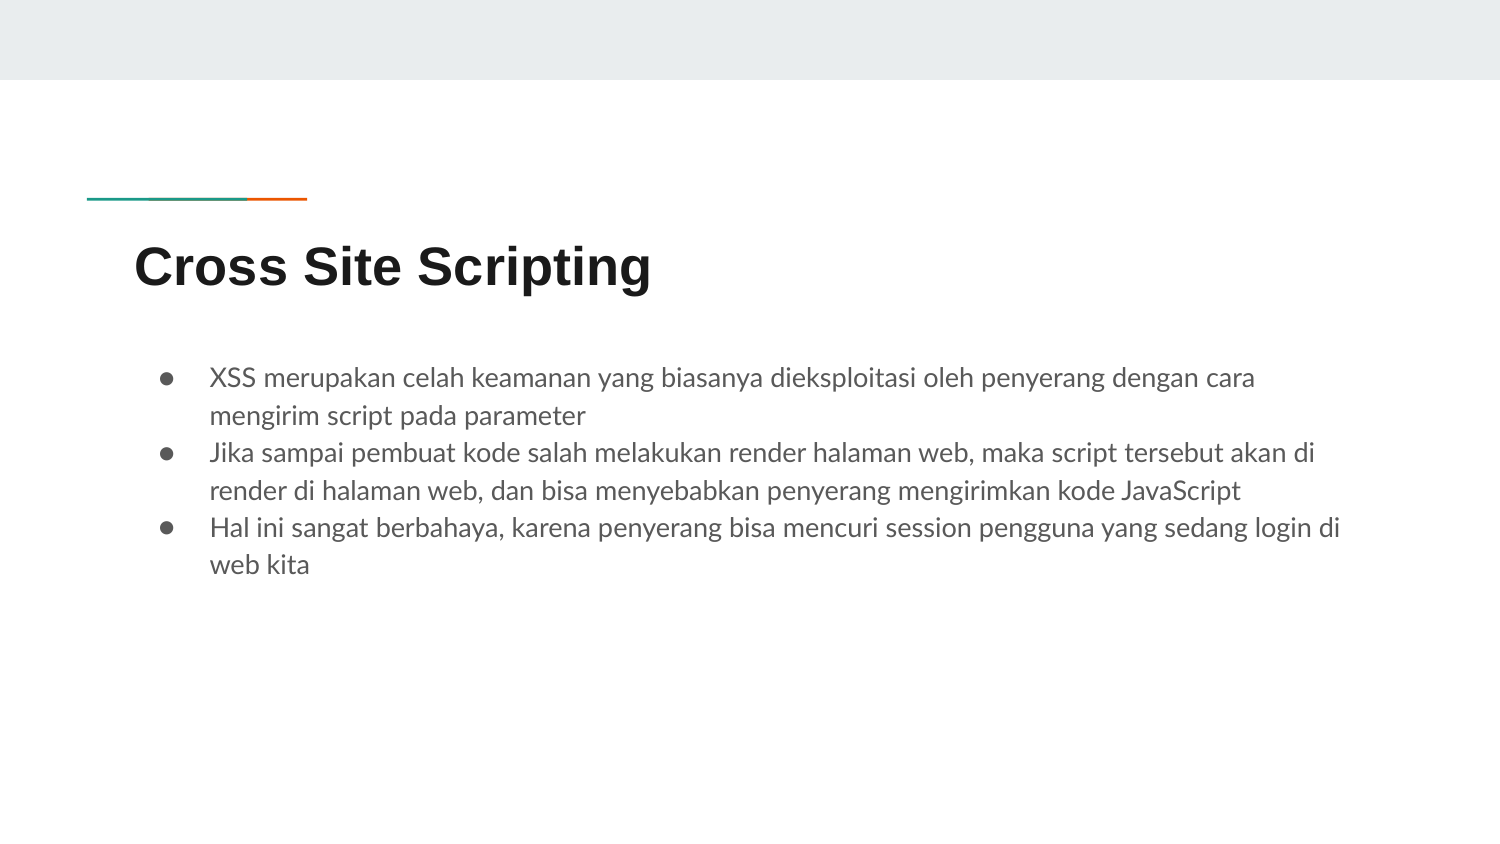

# Cross Site Scripting
XSS merupakan celah keamanan yang biasanya dieksploitasi oleh penyerang dengan cara mengirim script pada parameter
Jika sampai pembuat kode salah melakukan render halaman web, maka script tersebut akan di render di halaman web, dan bisa menyebabkan penyerang mengirimkan kode JavaScript
Hal ini sangat berbahaya, karena penyerang bisa mencuri session pengguna yang sedang login di web kita